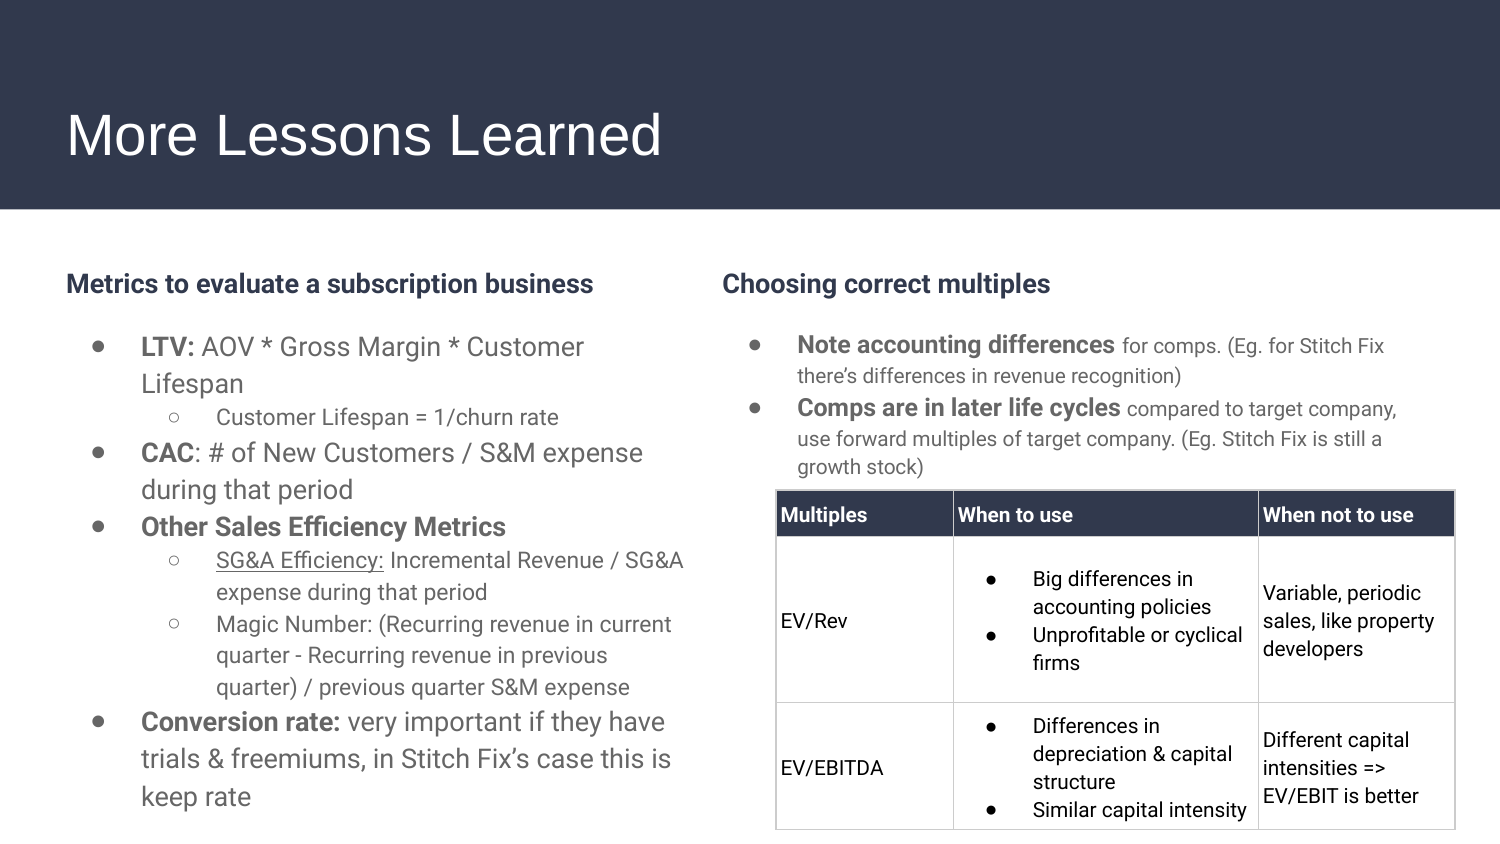

# More Lessons Learned
Metrics to evaluate a subscription business
LTV: AOV * Gross Margin * Customer Lifespan
Customer Lifespan = 1/churn rate
CAC: # of New Customers / S&M expense during that period
Other Sales Efficiency Metrics
SG&A Efficiency: Incremental Revenue / SG&A expense during that period
Magic Number: (Recurring revenue in current quarter - Recurring revenue in previous quarter) / previous quarter S&M expense
Conversion rate: very important if they have trials & freemiums, in Stitch Fix’s case this is keep rate
Choosing correct multiples
Note accounting differences for comps. (Eg. for Stitch Fix there’s differences in revenue recognition)
Comps are in later life cycles compared to target company, use forward multiples of target company. (Eg. Stitch Fix is still a growth stock)
| Multiples | When to use | When not to use |
| --- | --- | --- |
| EV/Rev | Big differences in accounting policies Unprofitable or cyclical firms | Variable, periodic sales, like property developers |
| EV/EBITDA | Differences in depreciation & capital structure Similar capital intensity | Different capital intensities => EV/EBIT is better |